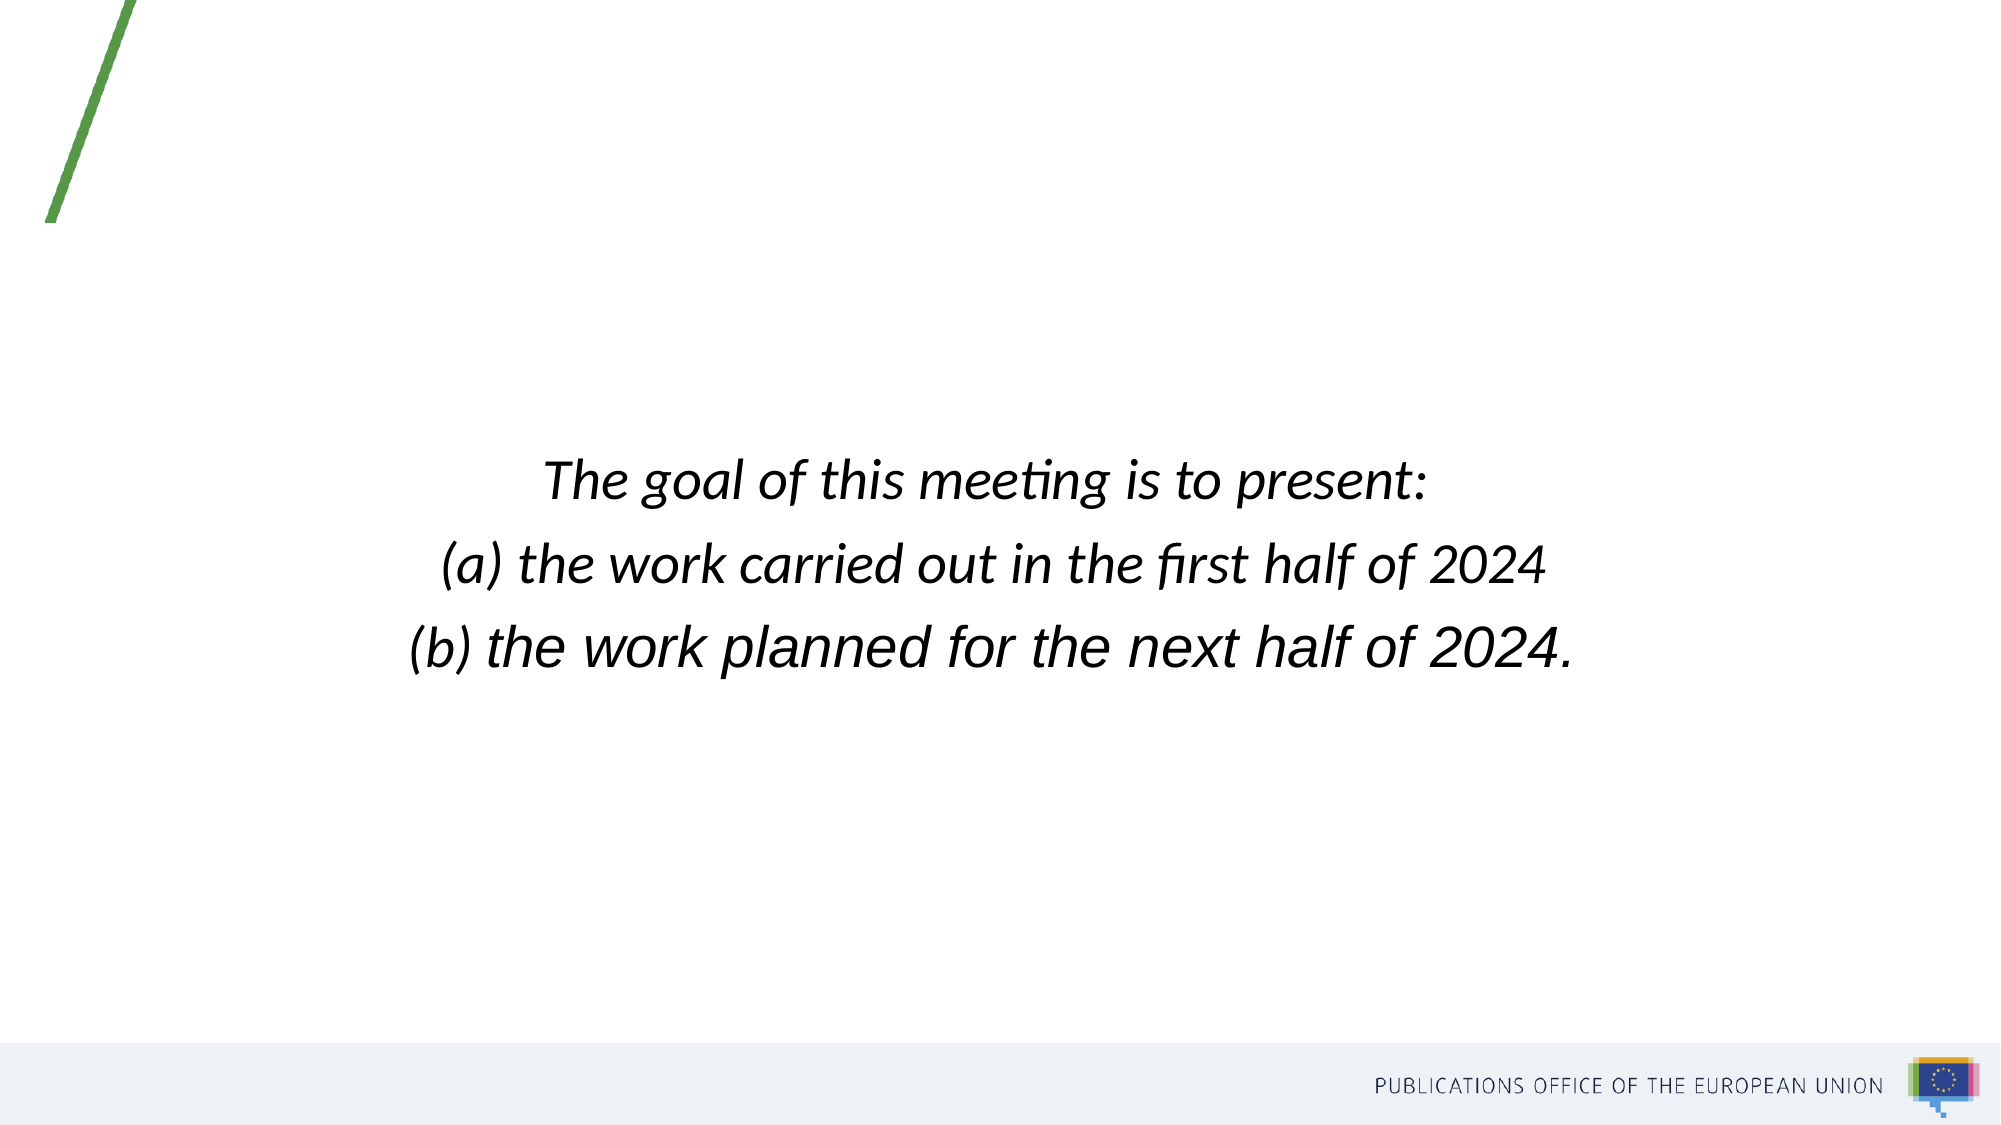

The goal of this meeting is to present:
(a) the work carried out in the first half of 2024
(b) the work planned for the next half of 2024.